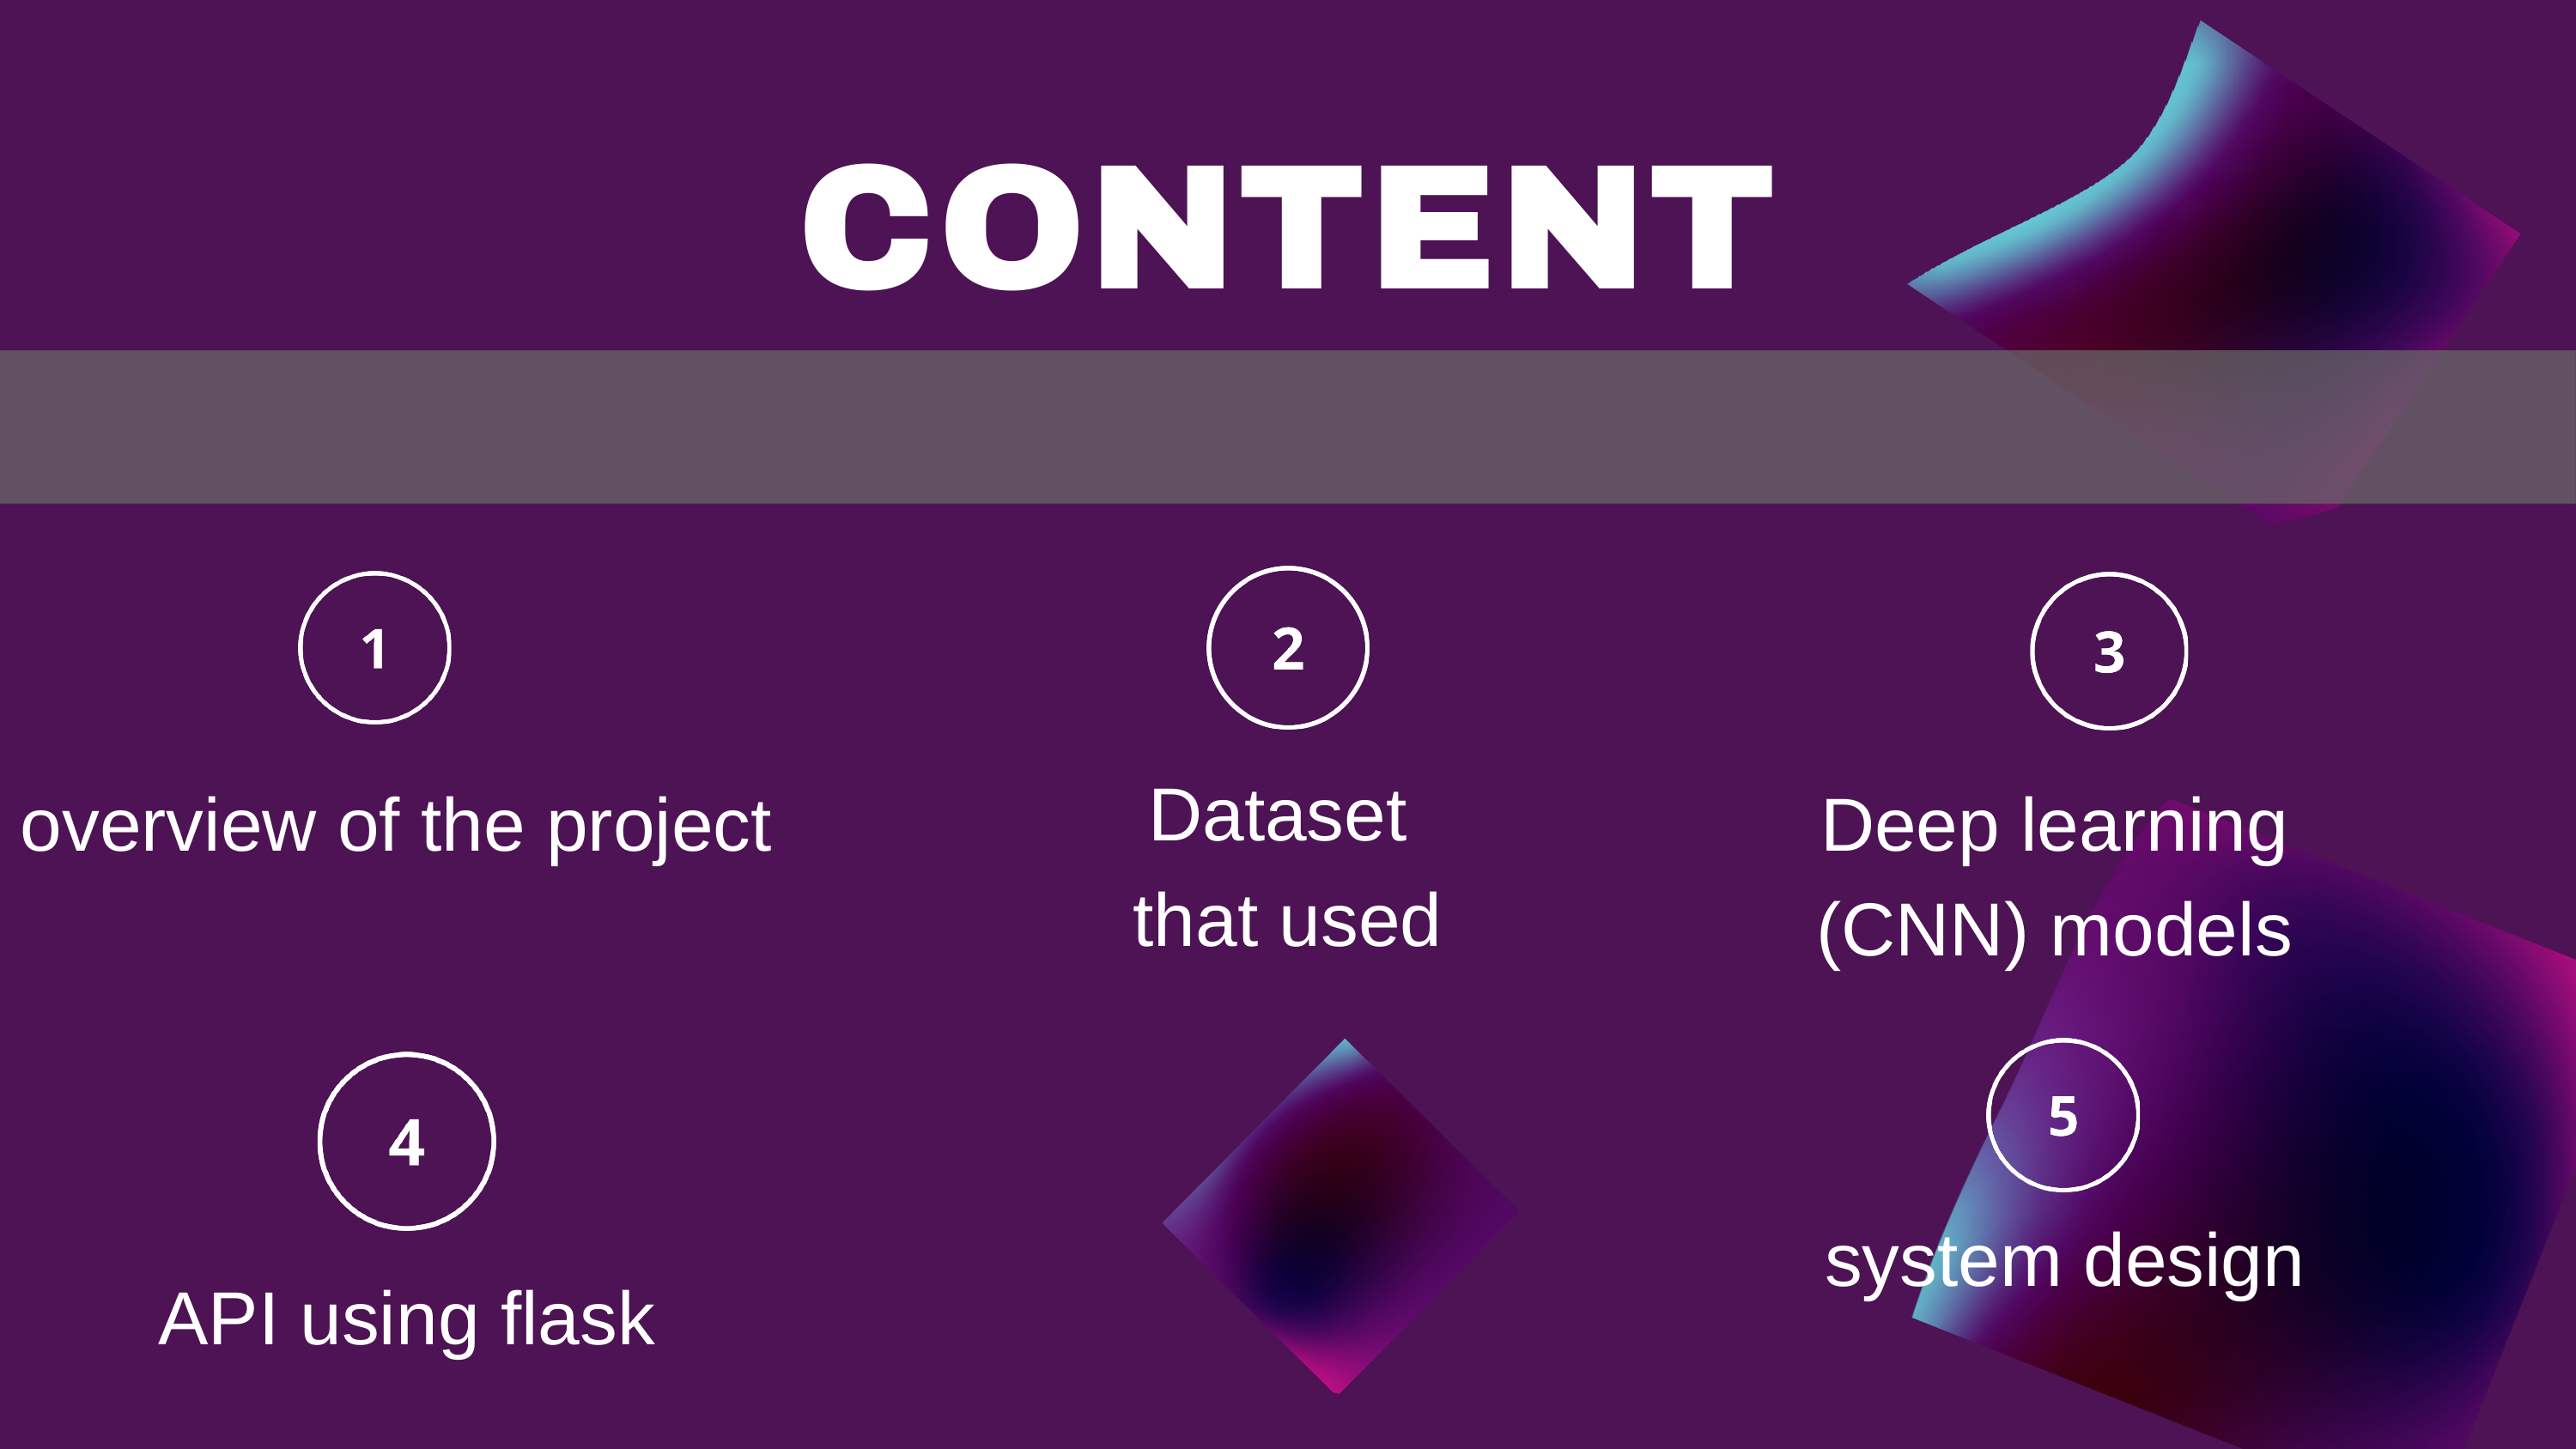

CONTENT

Dataset
that used
overview of the project
Deep learning
(CNN) models

system design

API using flask